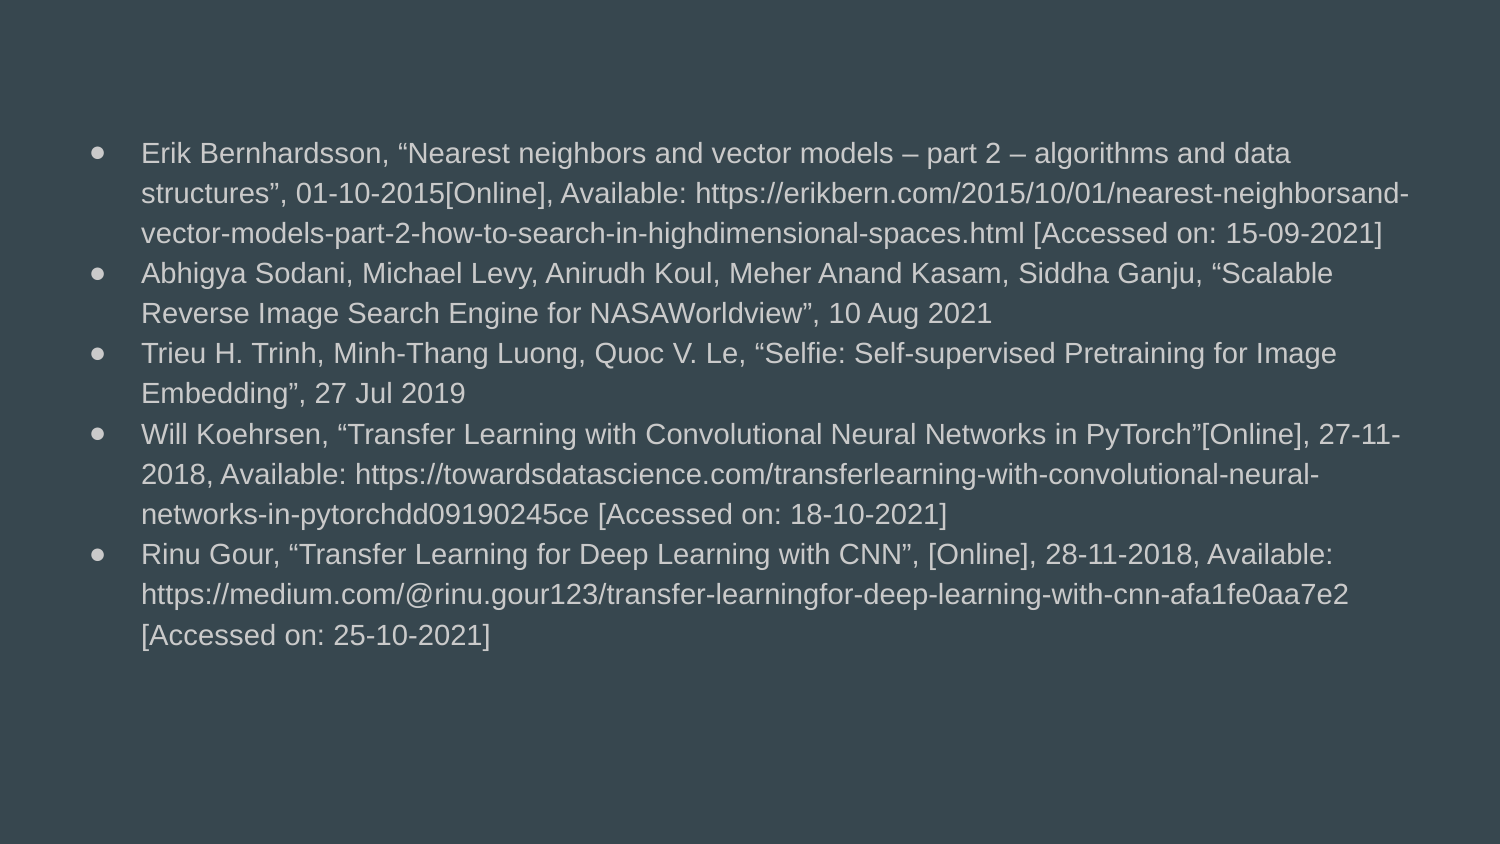

Erik Bernhardsson, “Nearest neighbors and vector models – part 2 – algorithms and data structures”, 01-10-2015[Online], Available: https://erikbern.com/2015/10/01/nearest-neighborsand-vector-models-part-2-how-to-search-in-highdimensional-spaces.html [Accessed on: 15-09-2021]
Abhigya Sodani, Michael Levy, Anirudh Koul, Meher Anand Kasam, Siddha Ganju, “Scalable Reverse Image Search Engine for NASAWorldview”, 10 Aug 2021
Trieu H. Trinh, Minh-Thang Luong, Quoc V. Le, “Selfie: Self-supervised Pretraining for Image Embedding”, 27 Jul 2019
Will Koehrsen, “Transfer Learning with Convolutional Neural Networks in PyTorch”[Online], 27-11-2018, Available: https://towardsdatascience.com/transferlearning-with-convolutional-neural-networks-in-pytorchdd09190245ce [Accessed on: 18-10-2021]
Rinu Gour, “Transfer Learning for Deep Learning with CNN”, [Online], 28-11-2018, Available: https://medium.com/@rinu.gour123/transfer-learningfor-deep-learning-with-cnn-afa1fe0aa7e2 [Accessed on: 25-10-2021]

#